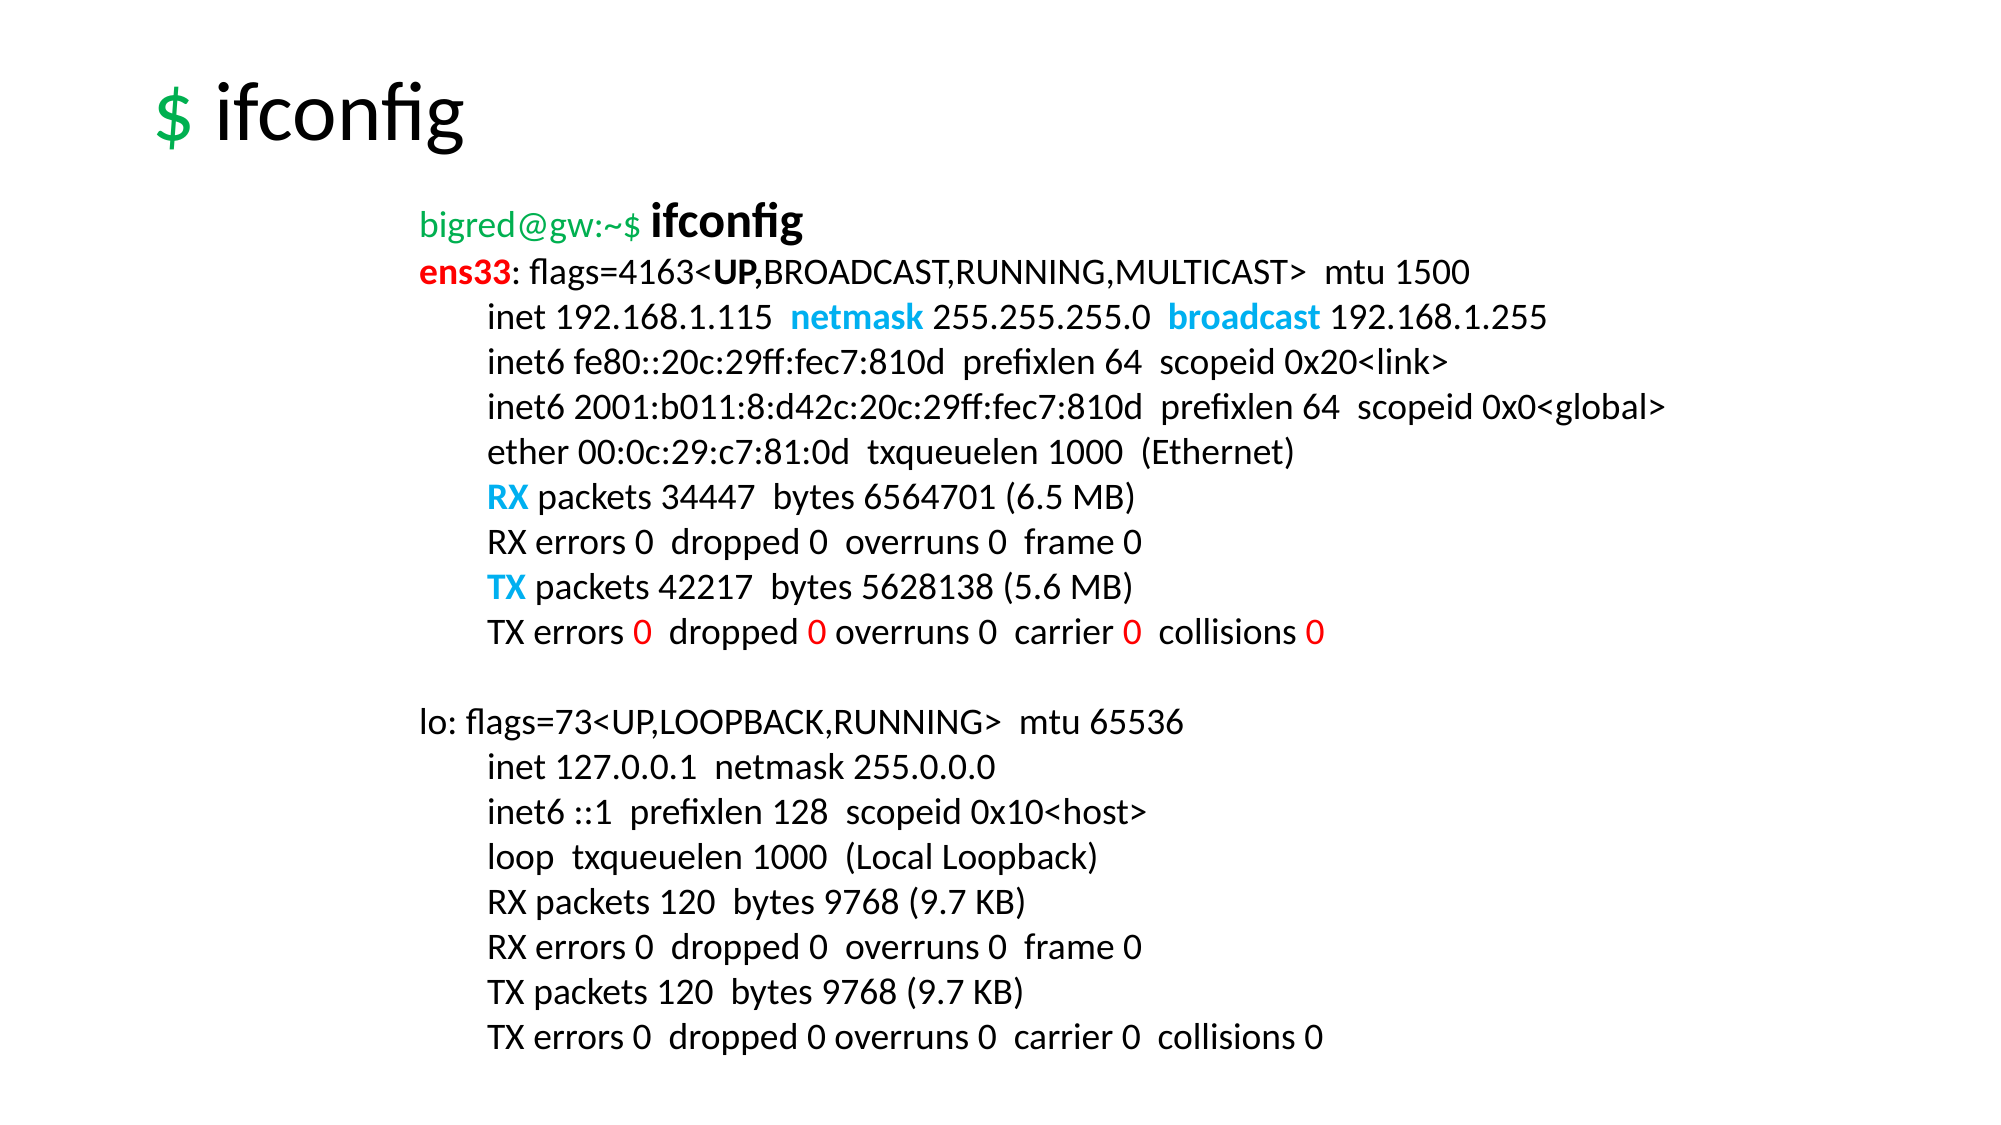

# $ ifconfig
bigred@gw:~$ ifconfig
ens33: flags=4163<UP,BROADCAST,RUNNING,MULTICAST>  mtu 1500
        inet 192.168.1.115  netmask 255.255.255.0  broadcast 192.168.1.255
        inet6 fe80::20c:29ff:fec7:810d  prefixlen 64  scopeid 0x20<link>
        inet6 2001:b011:8:d42c:20c:29ff:fec7:810d  prefixlen 64  scopeid 0x0<global>
        ether 00:0c:29:c7:81:0d  txqueuelen 1000  (Ethernet)
        RX packets 34447  bytes 6564701 (6.5 MB)
        RX errors 0  dropped 0  overruns 0  frame 0
        TX packets 42217  bytes 5628138 (5.6 MB)
        TX errors 0  dropped 0 overruns 0  carrier 0  collisions 0

lo: flags=73<UP,LOOPBACK,RUNNING>  mtu 65536
        inet 127.0.0.1  netmask 255.0.0.0
        inet6 ::1  prefixlen 128  scopeid 0x10<host>
        loop  txqueuelen 1000  (Local Loopback)
        RX packets 120  bytes 9768 (9.7 KB)
        RX errors 0  dropped 0  overruns 0  frame 0
        TX packets 120  bytes 9768 (9.7 KB)
        TX errors 0  dropped 0 overruns 0  carrier 0  collisions 0